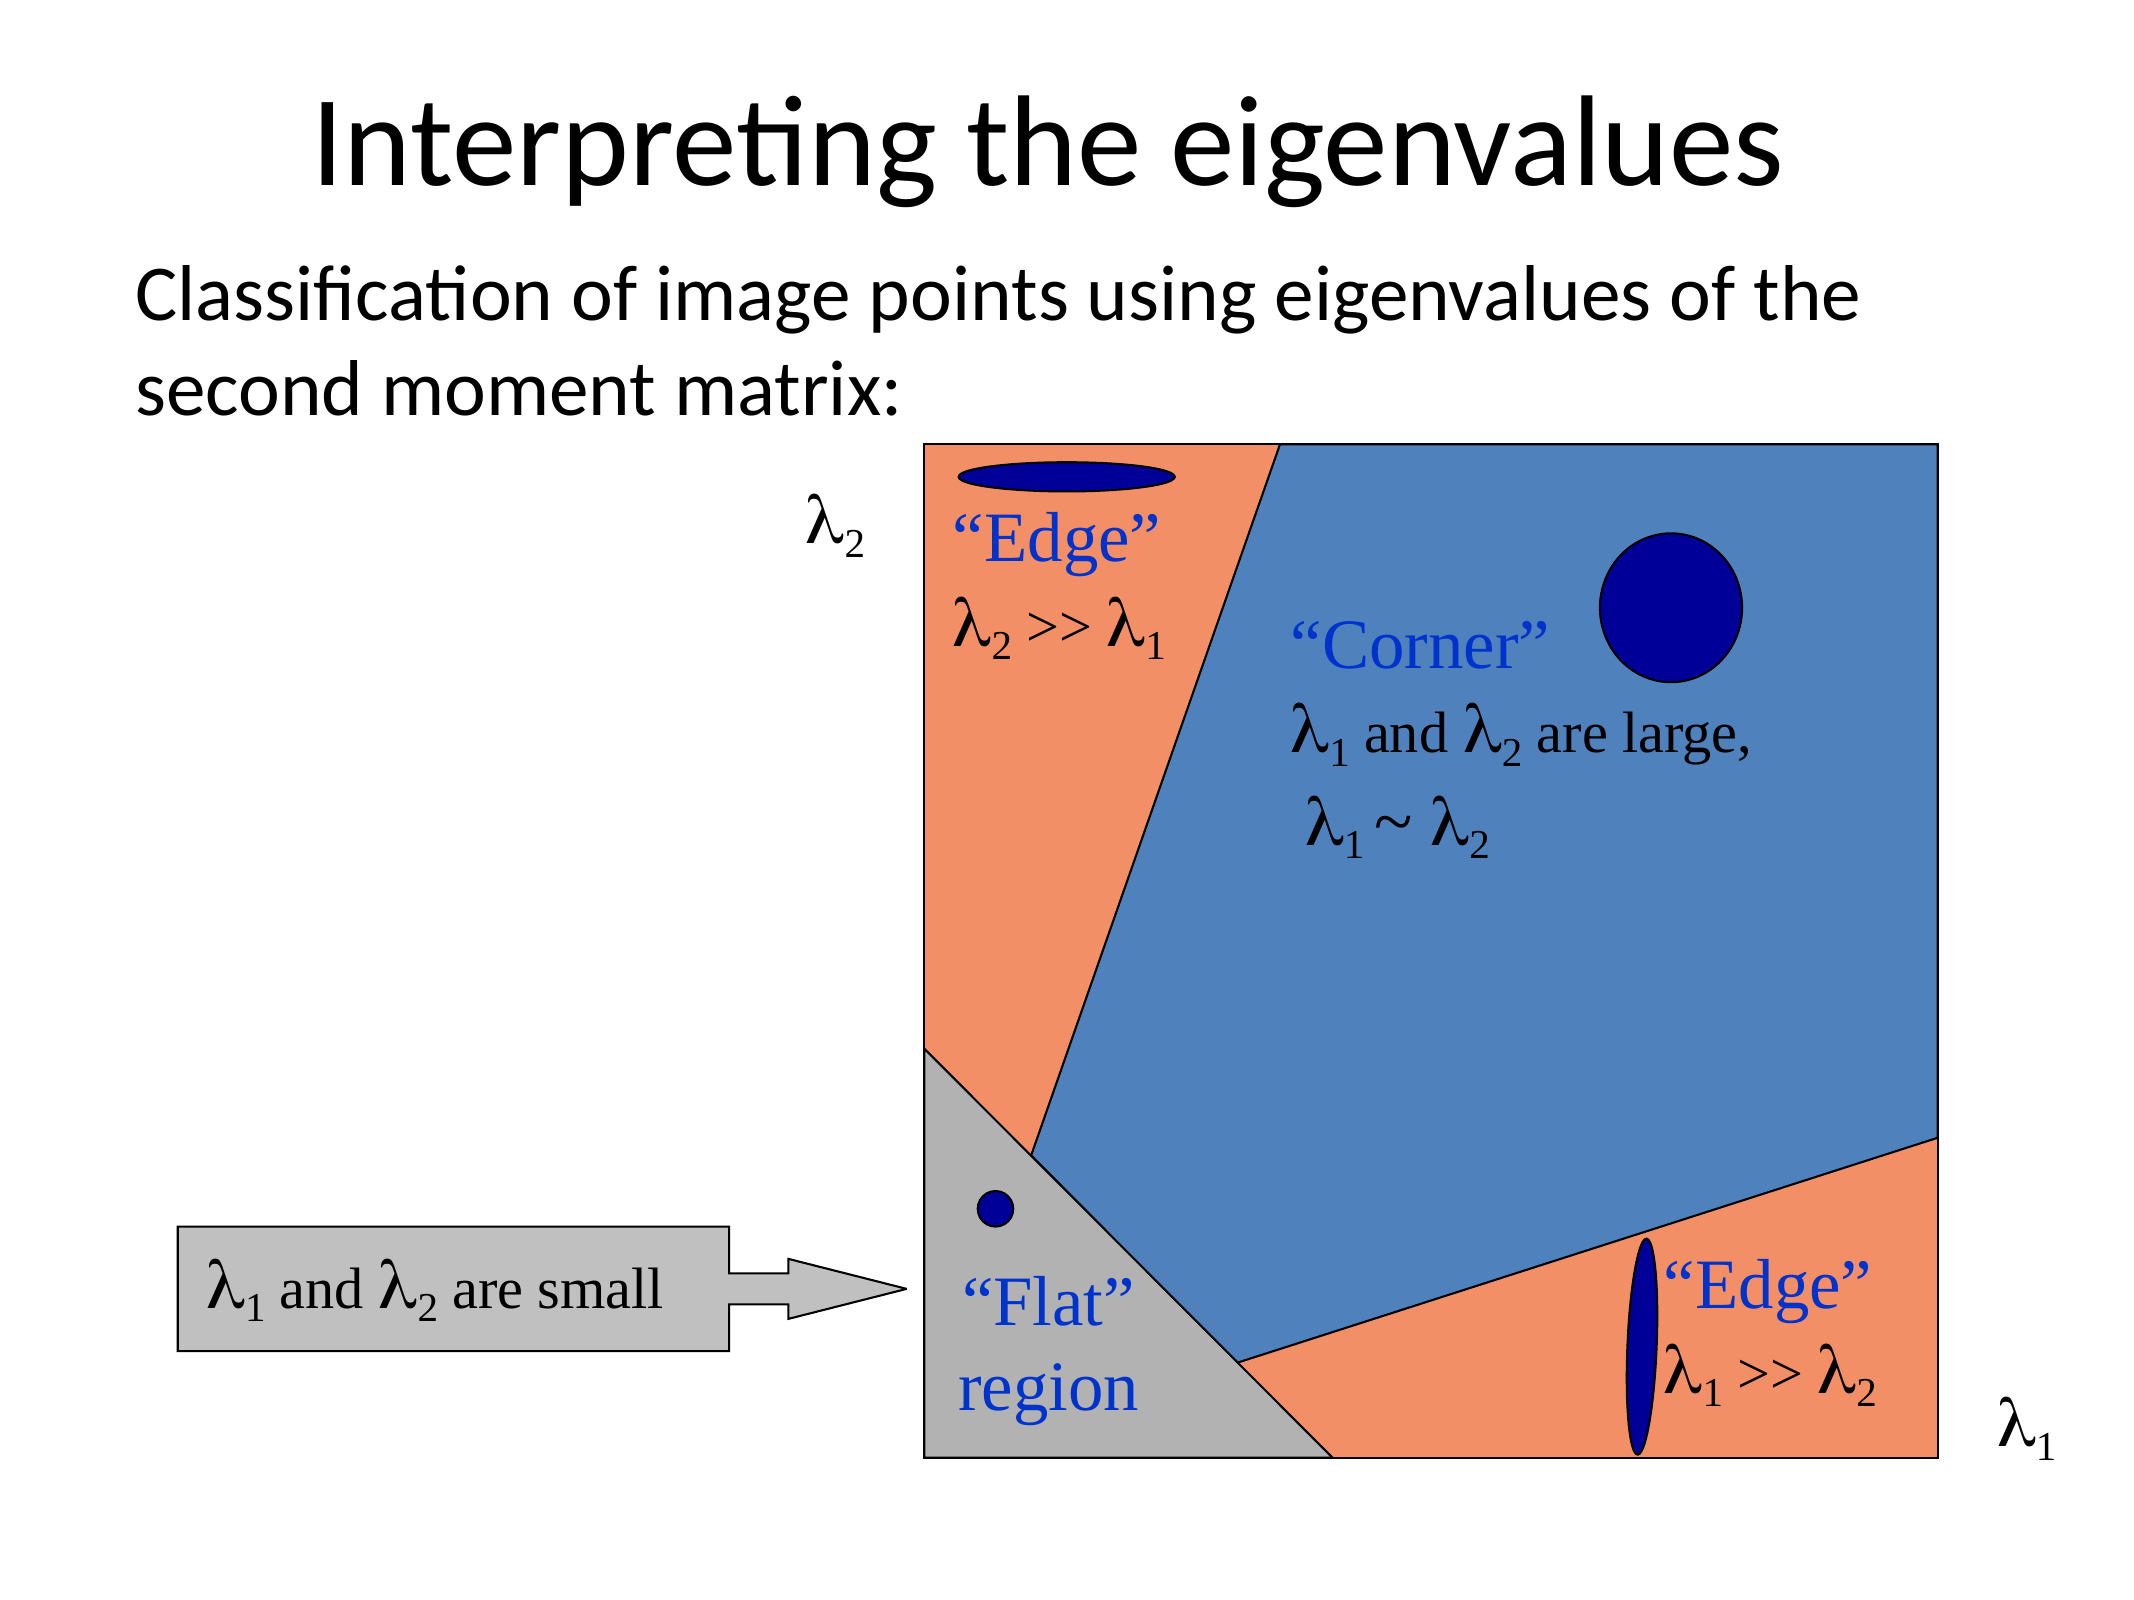

# Interpreting the eigenvalues
Classification of image points using eigenvalues of the second moment matrix:

λ2

“Edge”
λ2 >> λ1

“Corner”
λ1 and λ2 are large,
 λ1 ~ λ2

λ1 and λ2 are small
“Edge”
λ1 >> λ2
“Flat” region

λ1
28
28-Nov-17